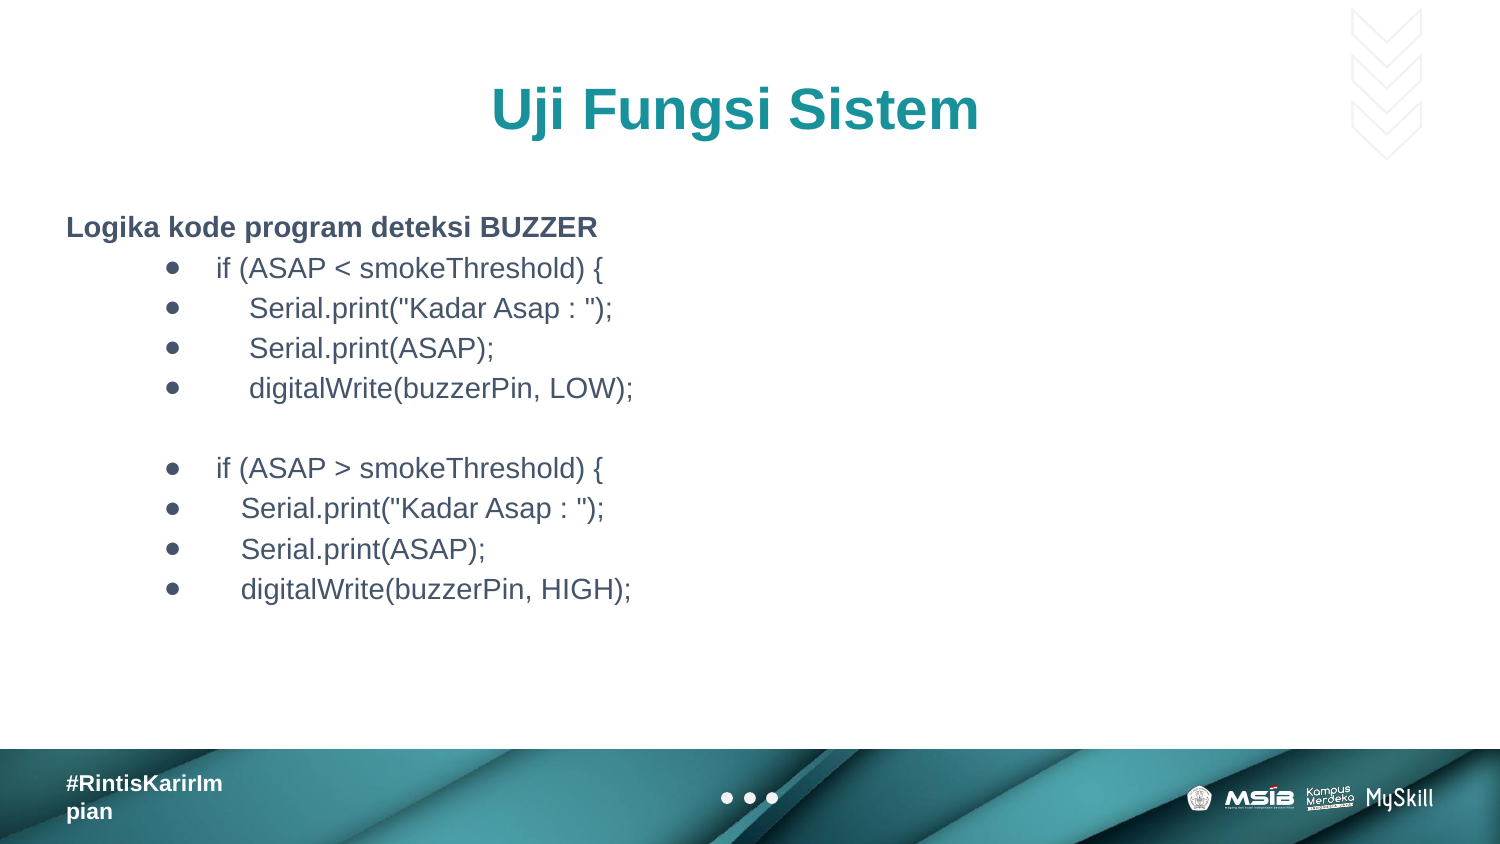

# Uji Fungsi Sistem
Logika kode program deteksi BUZZER
if (ASAP < smokeThreshold) {
    Serial.print("Kadar Asap : ");
    Serial.print(ASAP);
    digitalWrite(buzzerPin, LOW);

if (ASAP > smokeThreshold) {
   Serial.print("Kadar Asap : ");
   Serial.print(ASAP);
   digitalWrite(buzzerPin, HIGH);